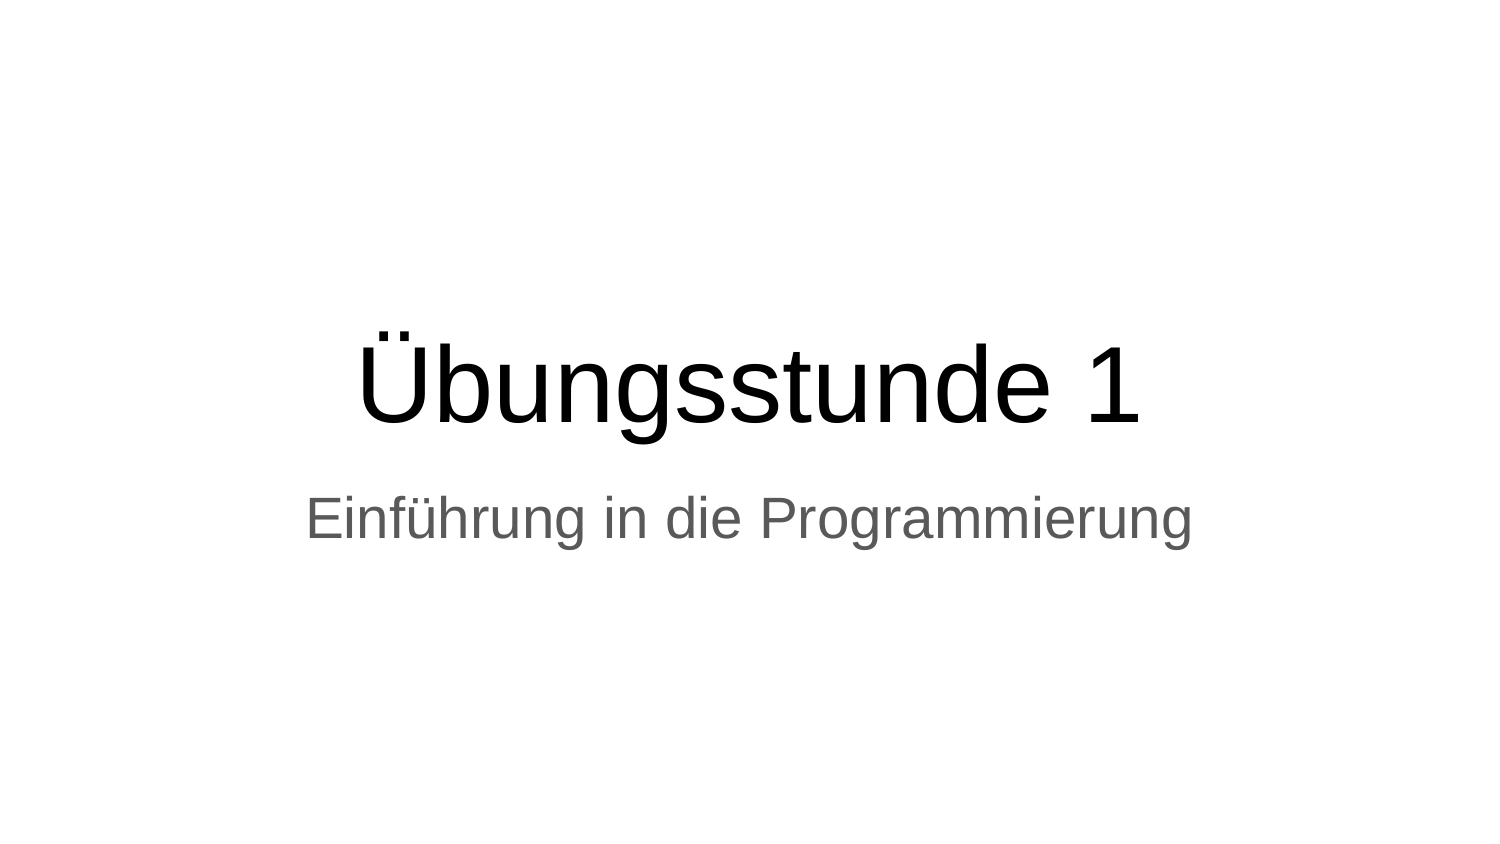

# Übungsstunde 1
Einführung in die Programmierung